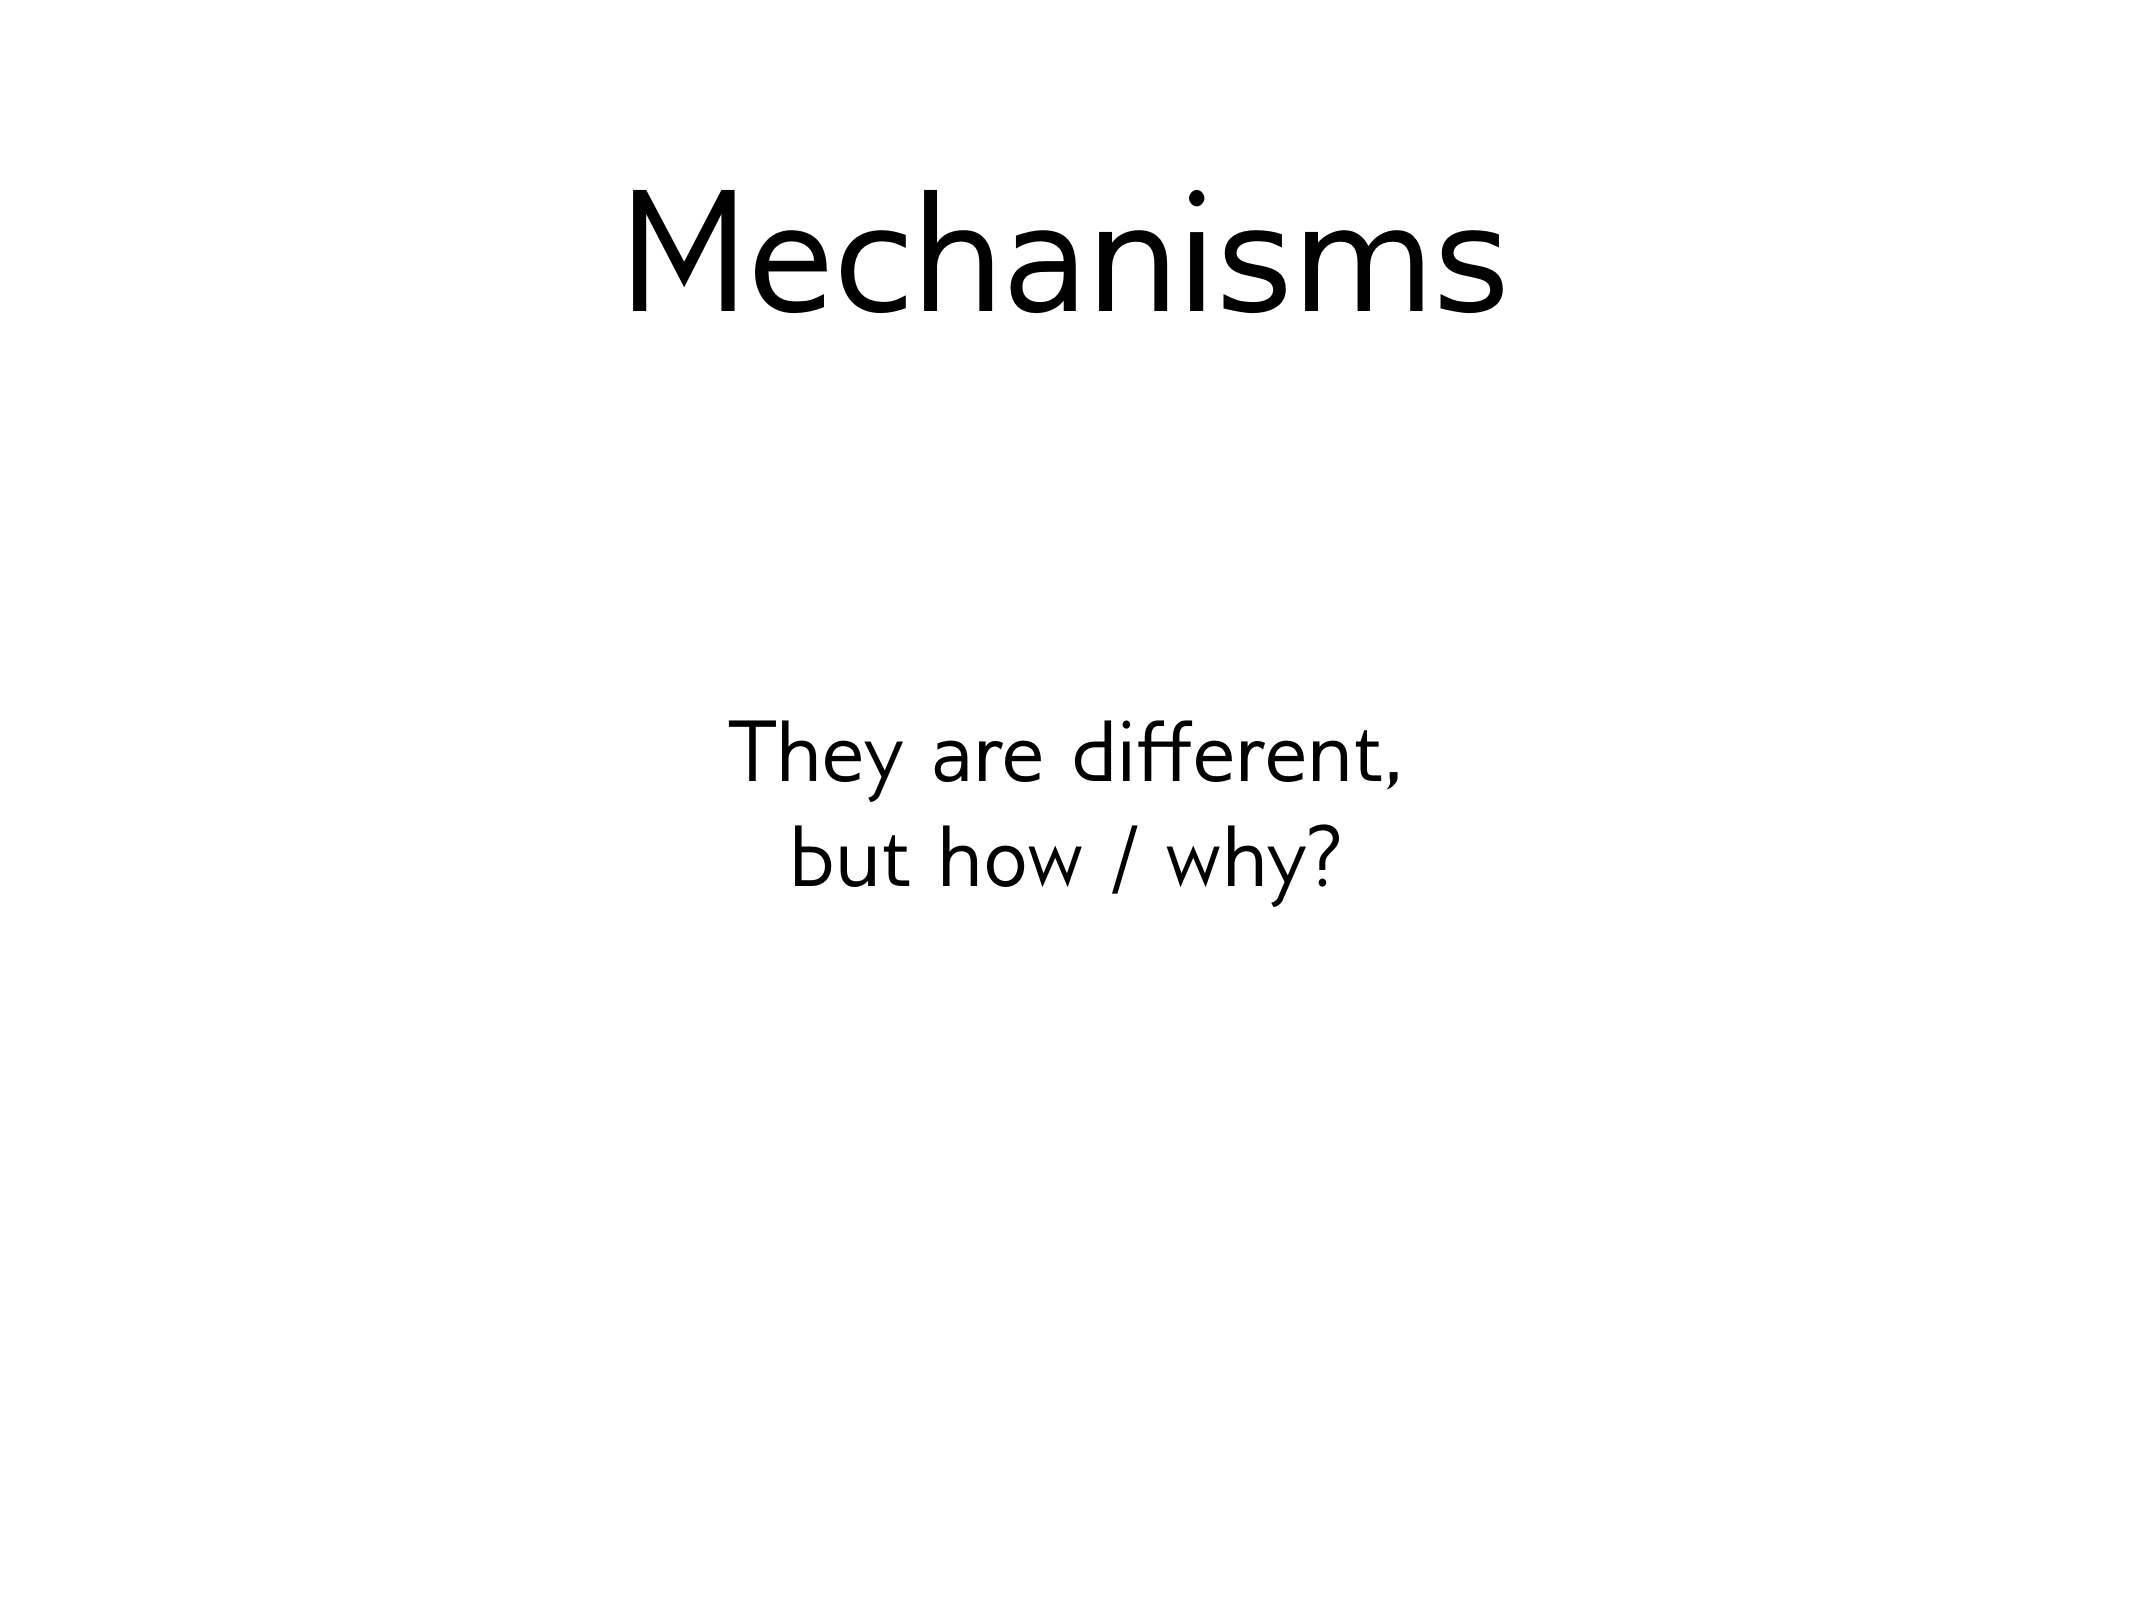

# Mechanisms
They are different,
but how / why?